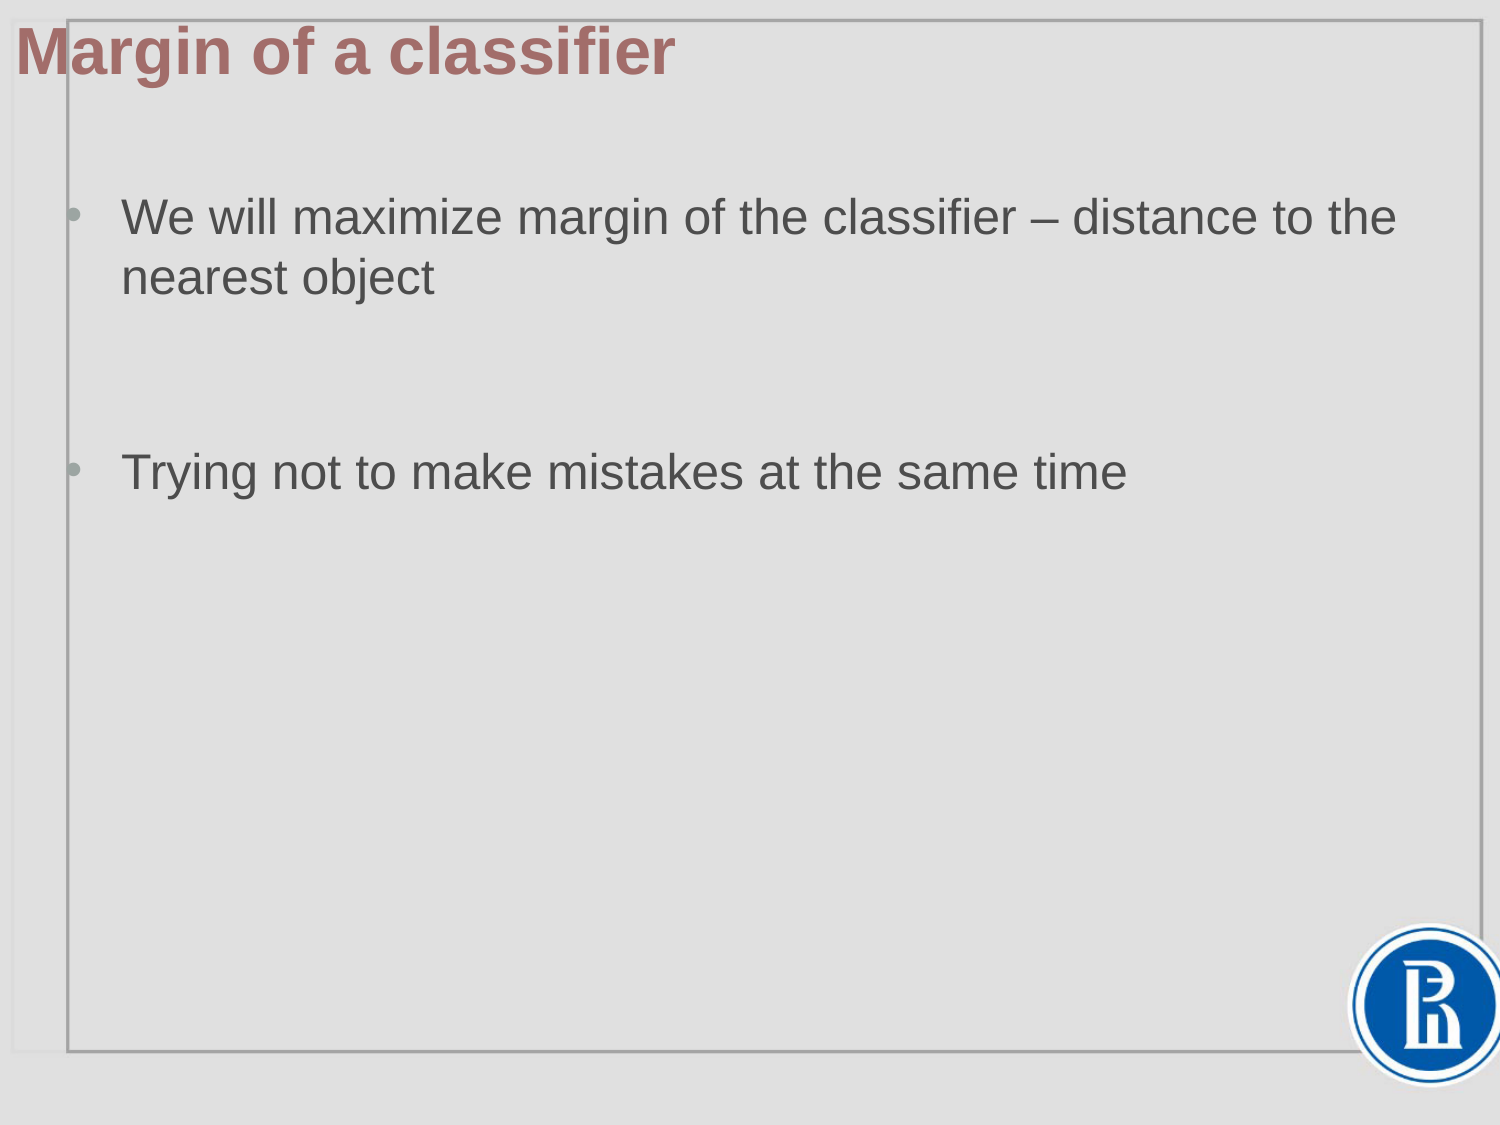

# Margin of a classifier
We will maximize margin of the classifier – distance to the nearest object

Trying not to make mistakes at the same time